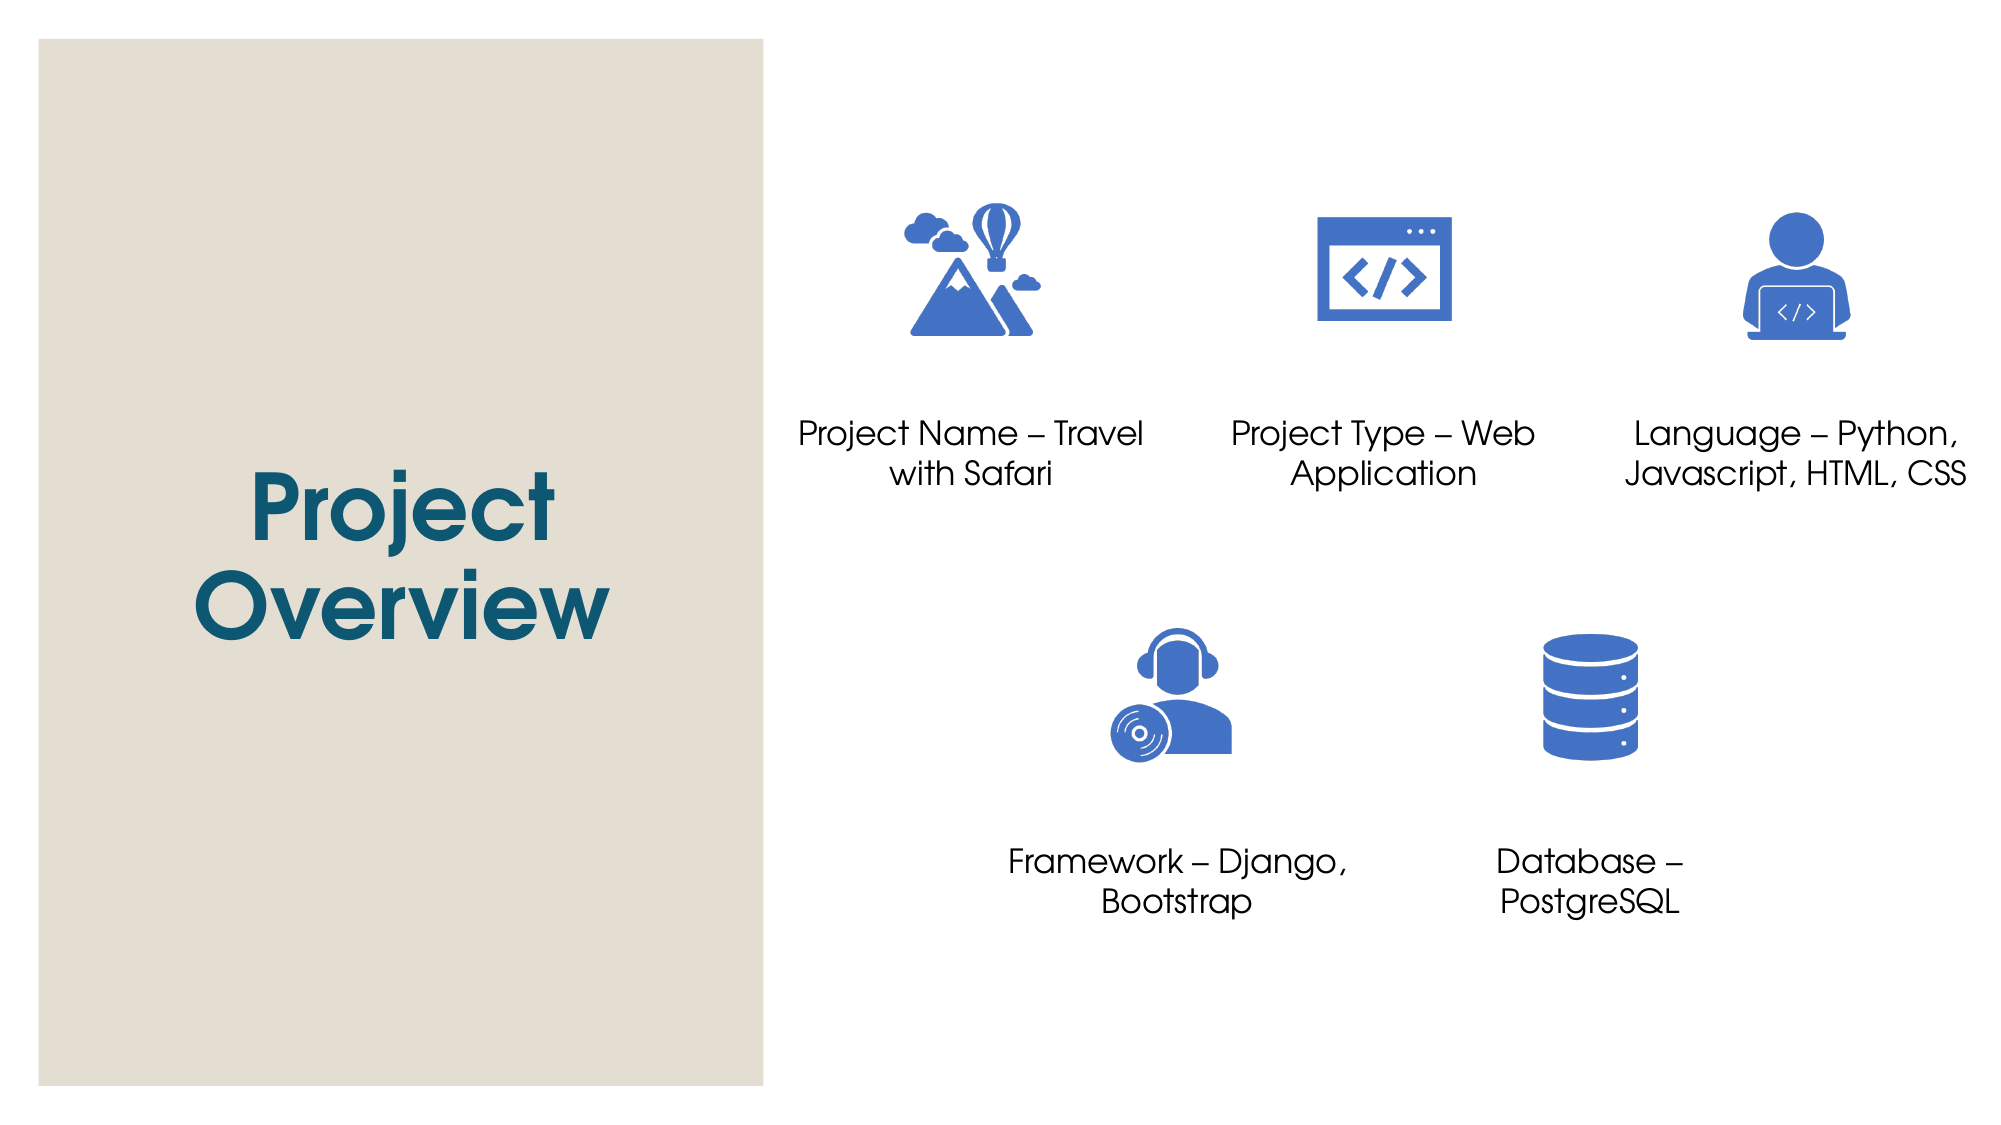

Project Name – Travel with Safari
Project Type – Web Application
Language – Python, Javascript, HTML, CSS
Framework – Django, Bootstrap
Database – PostgreSQL

# Project Overview